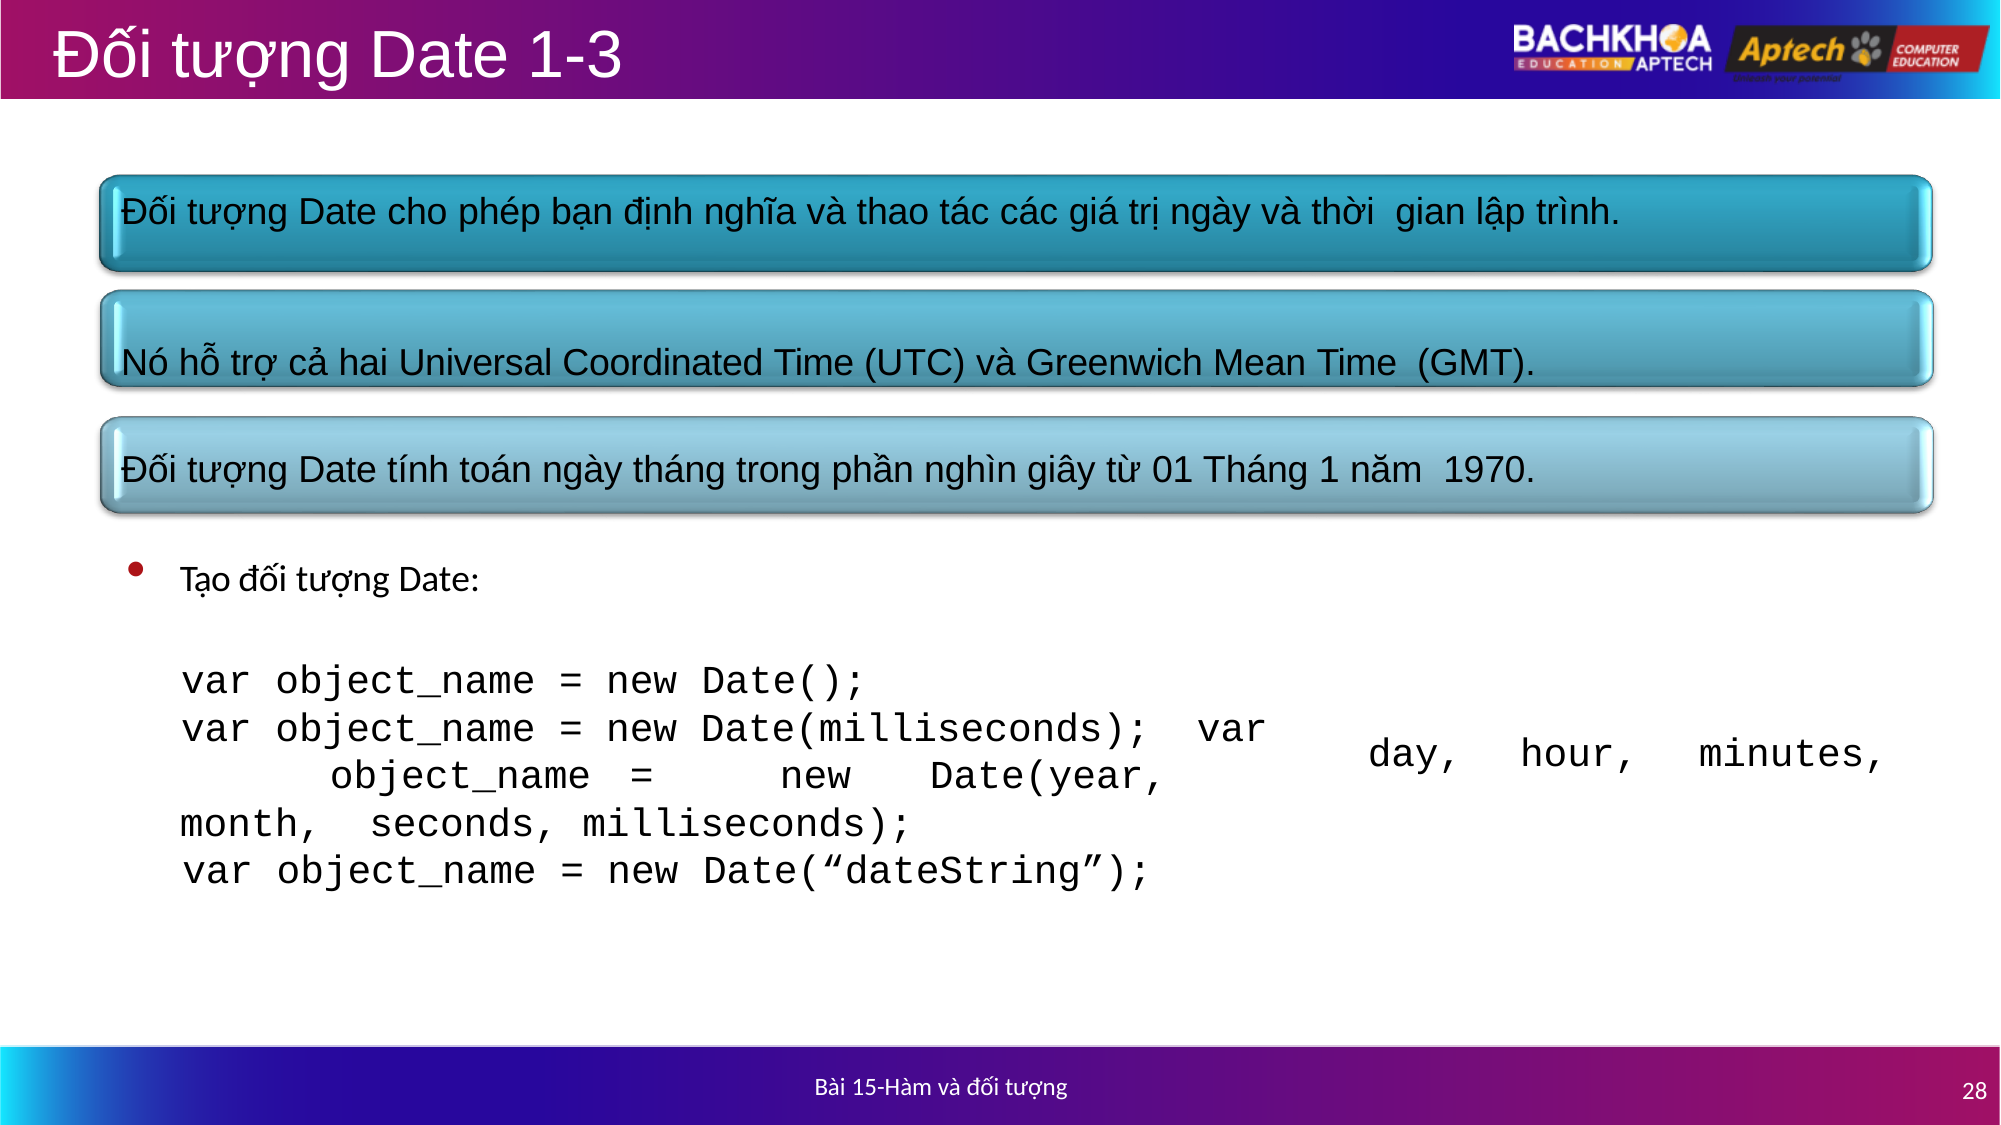

# Đối tượng Date 1-3

Đối tượng Date cho phép bạn định nghĩa và thao tác các giá trị ngày và thời  gian lập trình.

Nó hỗ trợ cả hai Universal Coordinated Time (UTC) và Greenwich Mean Time  (GMT).

Đối tượng Date tính toán ngày tháng trong phần nghìn giây từ 01 Tháng 1 năm  1970.

Tạo đối tượng Date:
var object_name = new Date();
var object_name = new Date(milliseconds);  var	object_name	=	new	Date(year,	month,  seconds, milliseconds);
var object_name = new Date(“dateString”);
day,
hour,
minutes,
Bài 15-Hàm và đối tượng
28